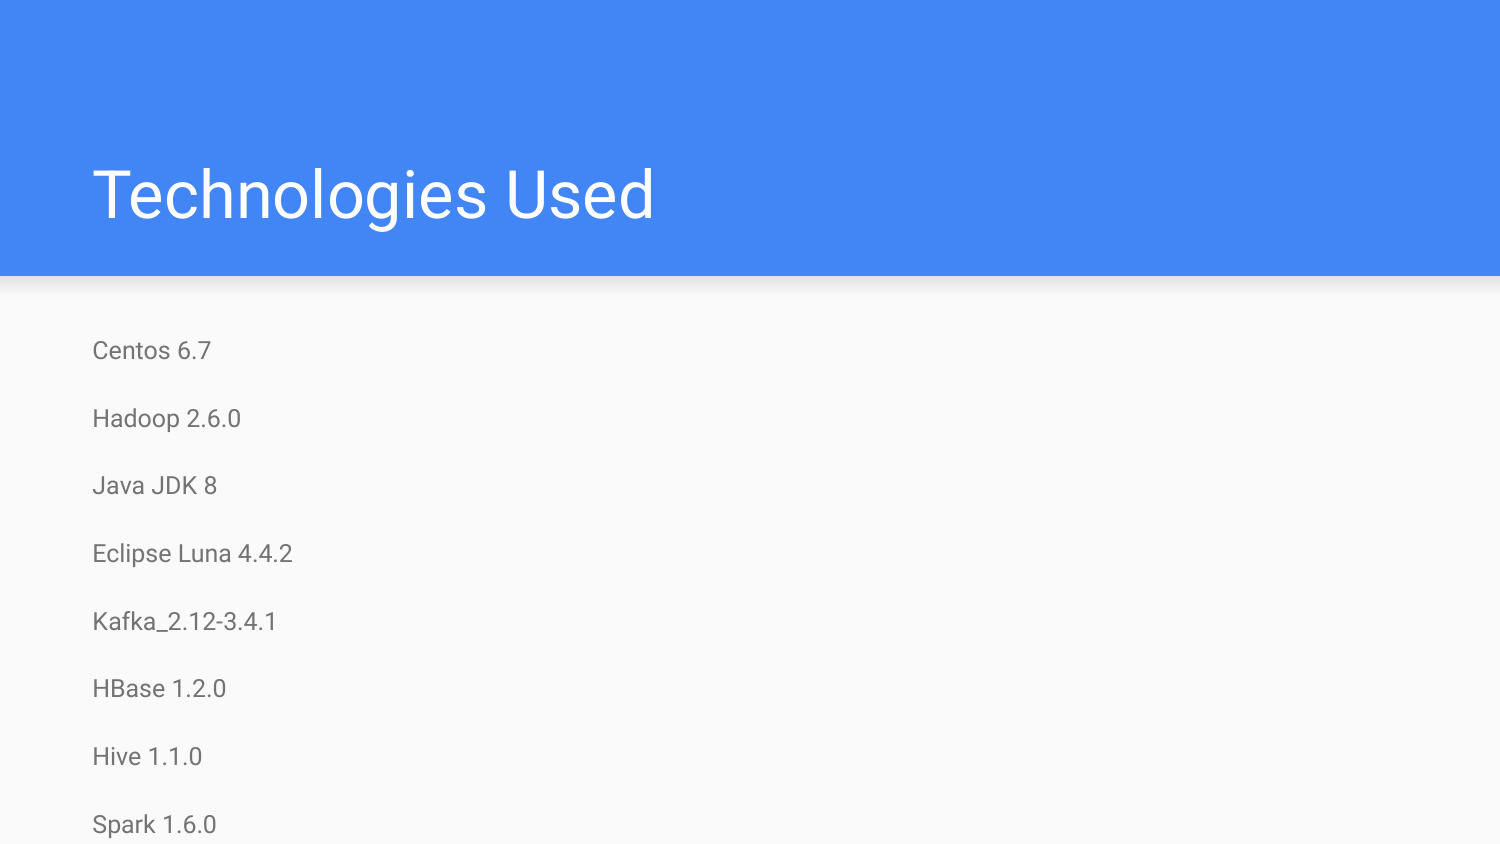

# Technologies Used
Centos 6.7
Hadoop 2.6.0
Java JDK 8
Eclipse Luna 4.4.2
Kafka_2.12-3.4.1
HBase 1.2.0
Hive 1.1.0
Spark 1.6.0
Tableau 2023.2